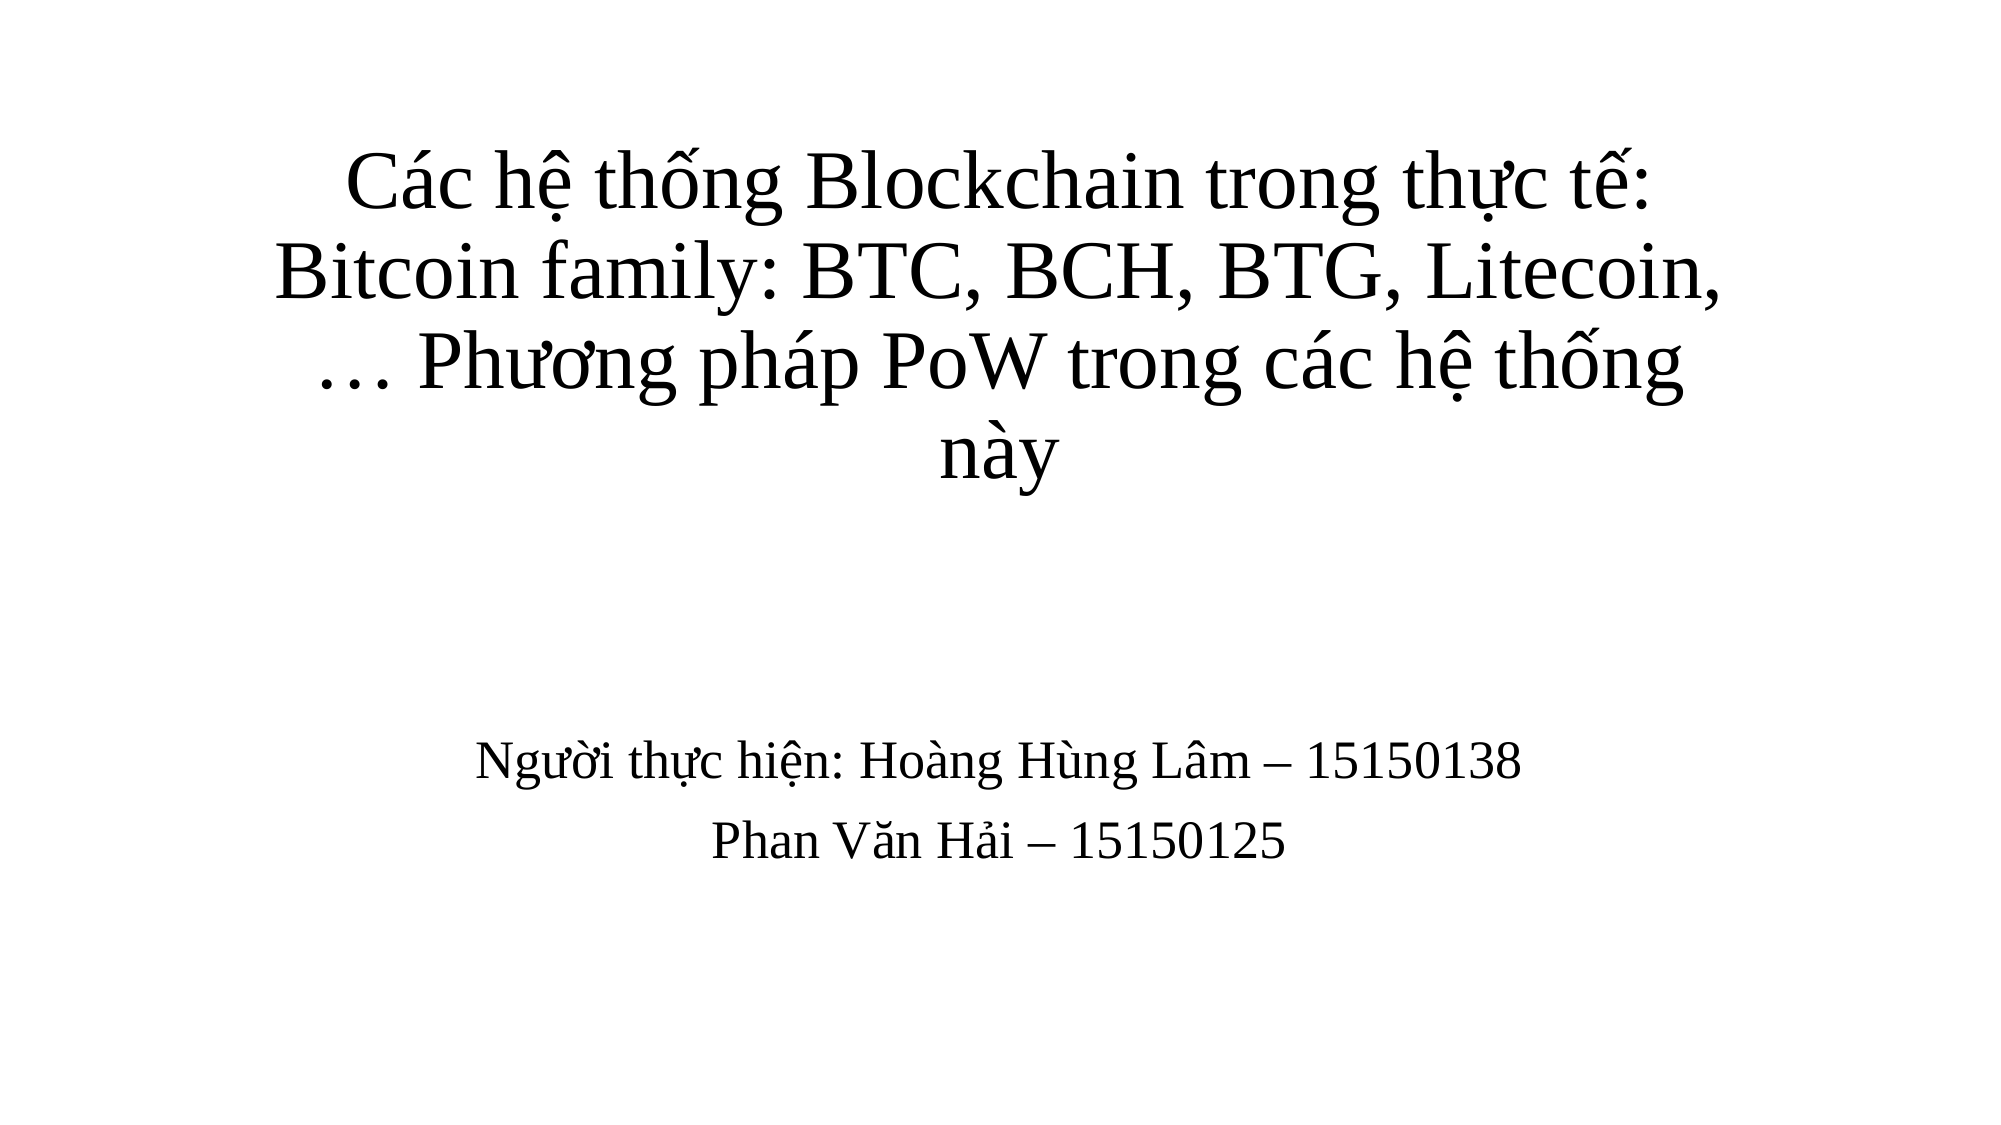

Các hệ thống Blockchain trong thực tế: Bitcoin family: BTC, BCH, BTG, Litecoin,… Phương pháp PoW trong các hệ thống này
Người thực hiện: Hoàng Hùng Lâm – 15150138
Phan Văn Hải – 15150125